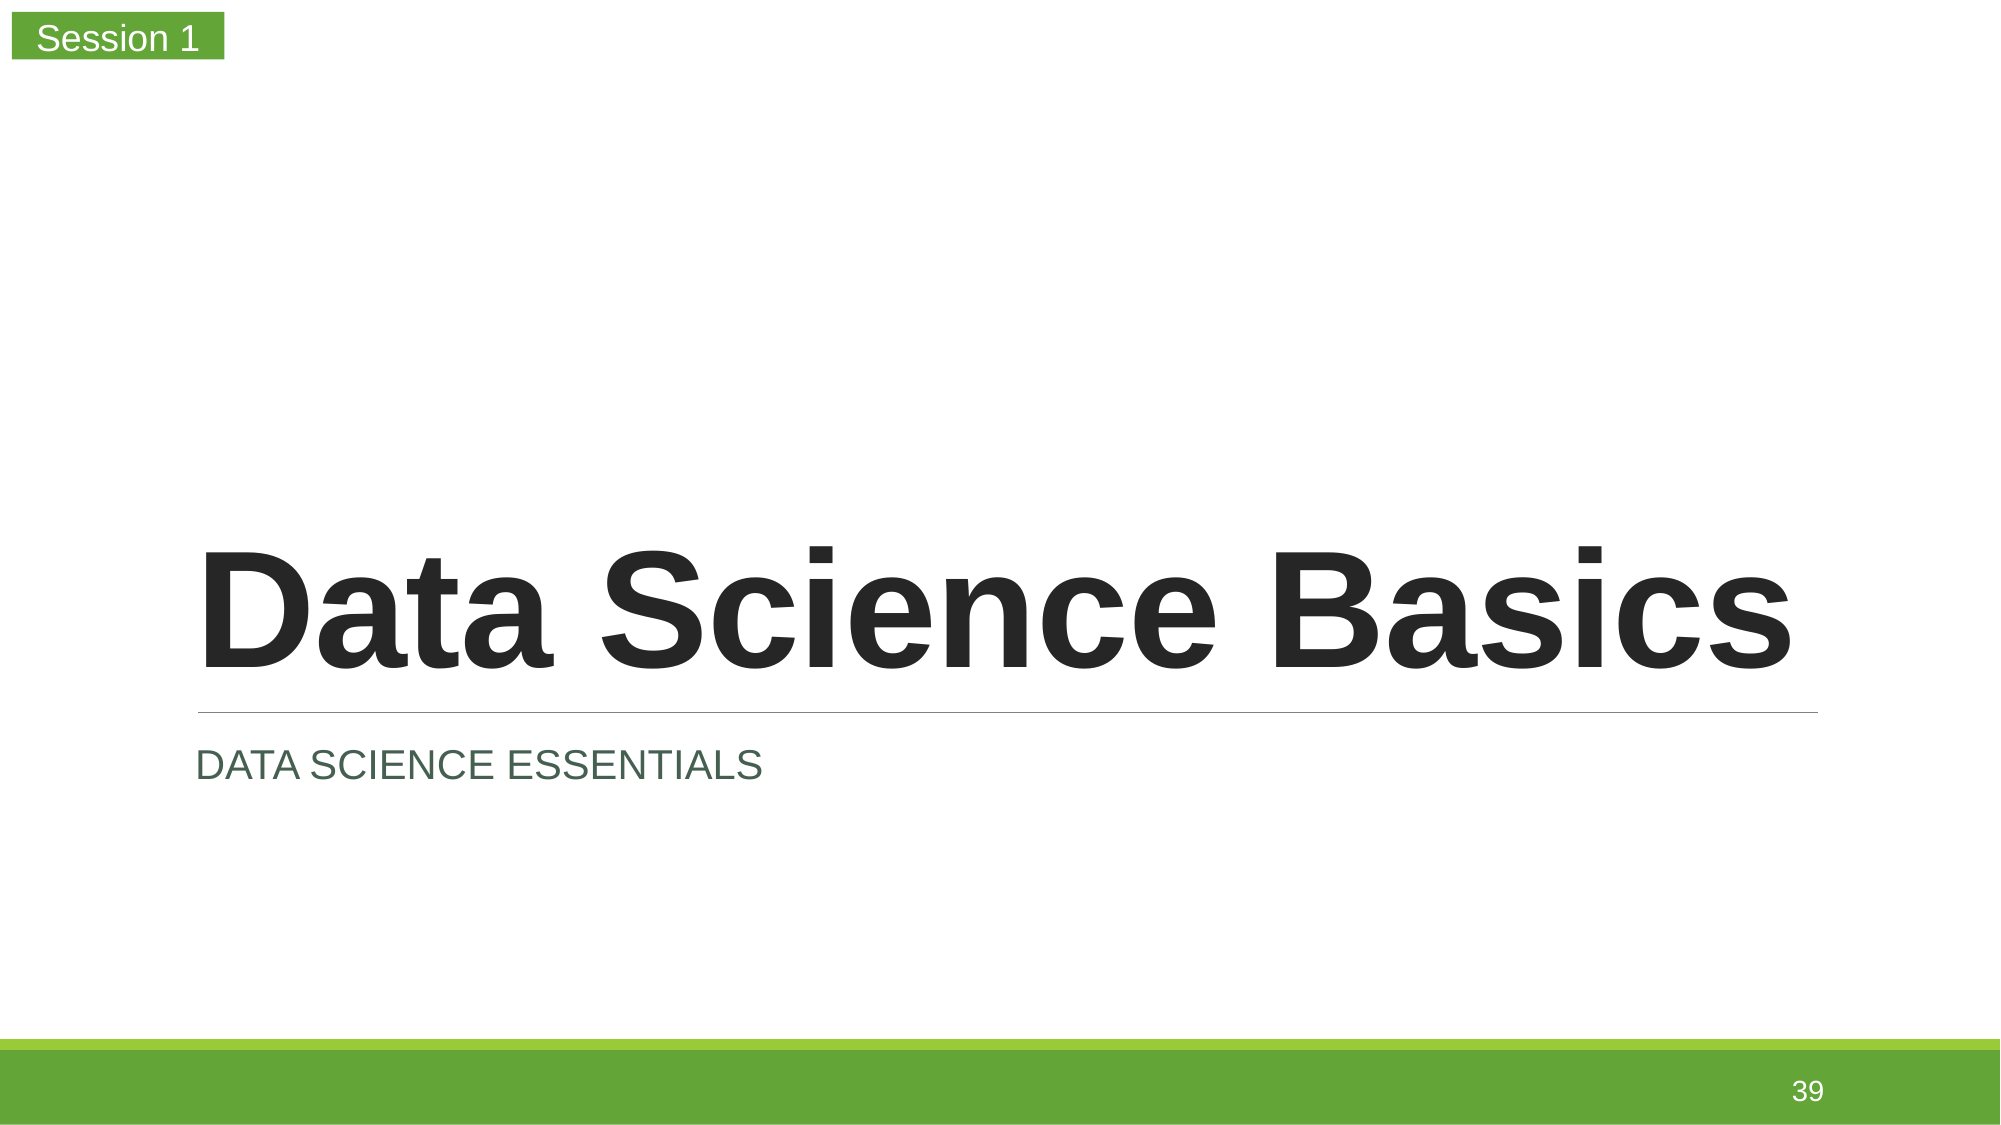

Session 1
# Data Science Basics
DATA SCIENCE ESSENTIALS
39